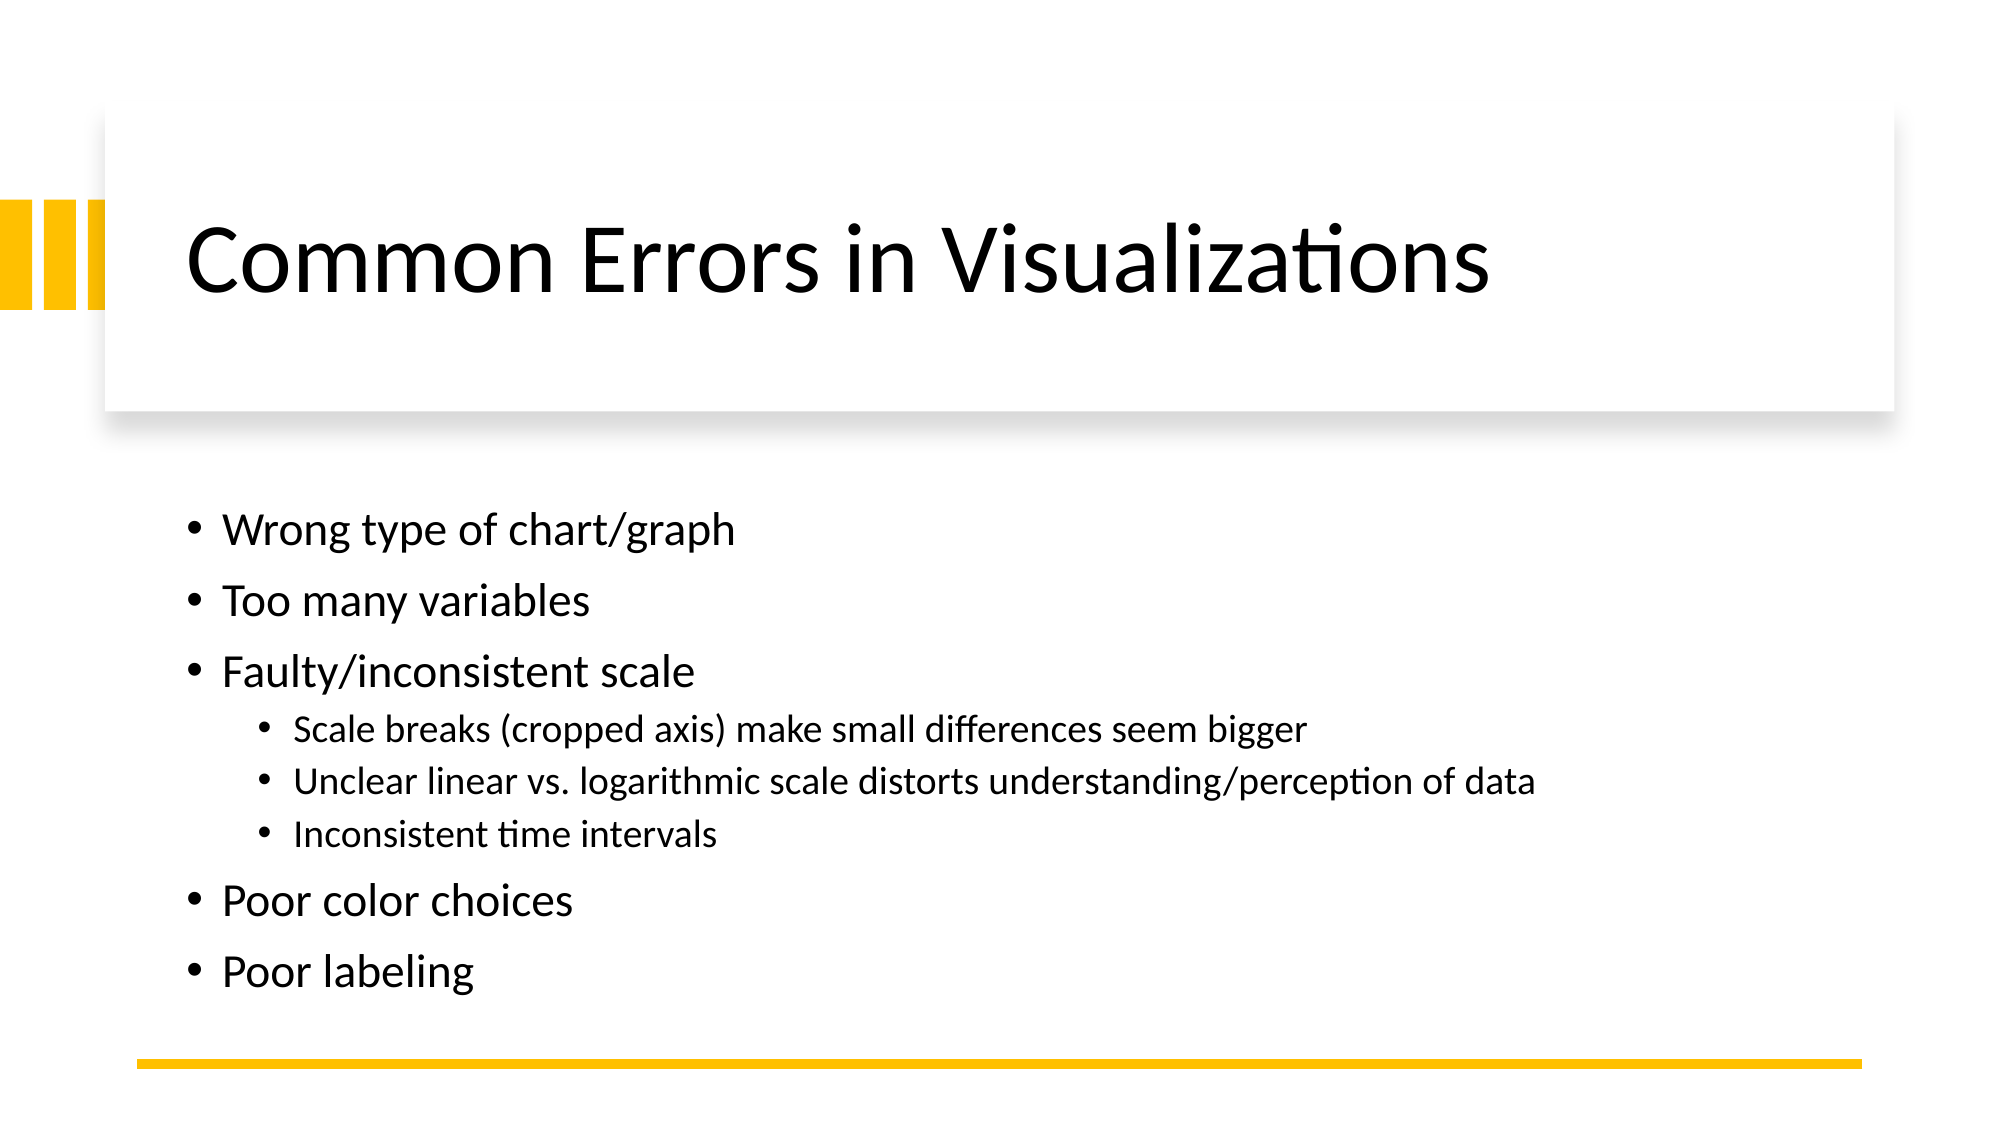

# Common Errors in Visualizations

Wrong type of chart/graph
Too many variables
Faulty/inconsistent scale
Scale breaks (cropped axis) make small differences seem bigger
Unclear linear vs. logarithmic scale distorts understanding/perception of data
Inconsistent time intervals
Poor color choices
Poor labeling